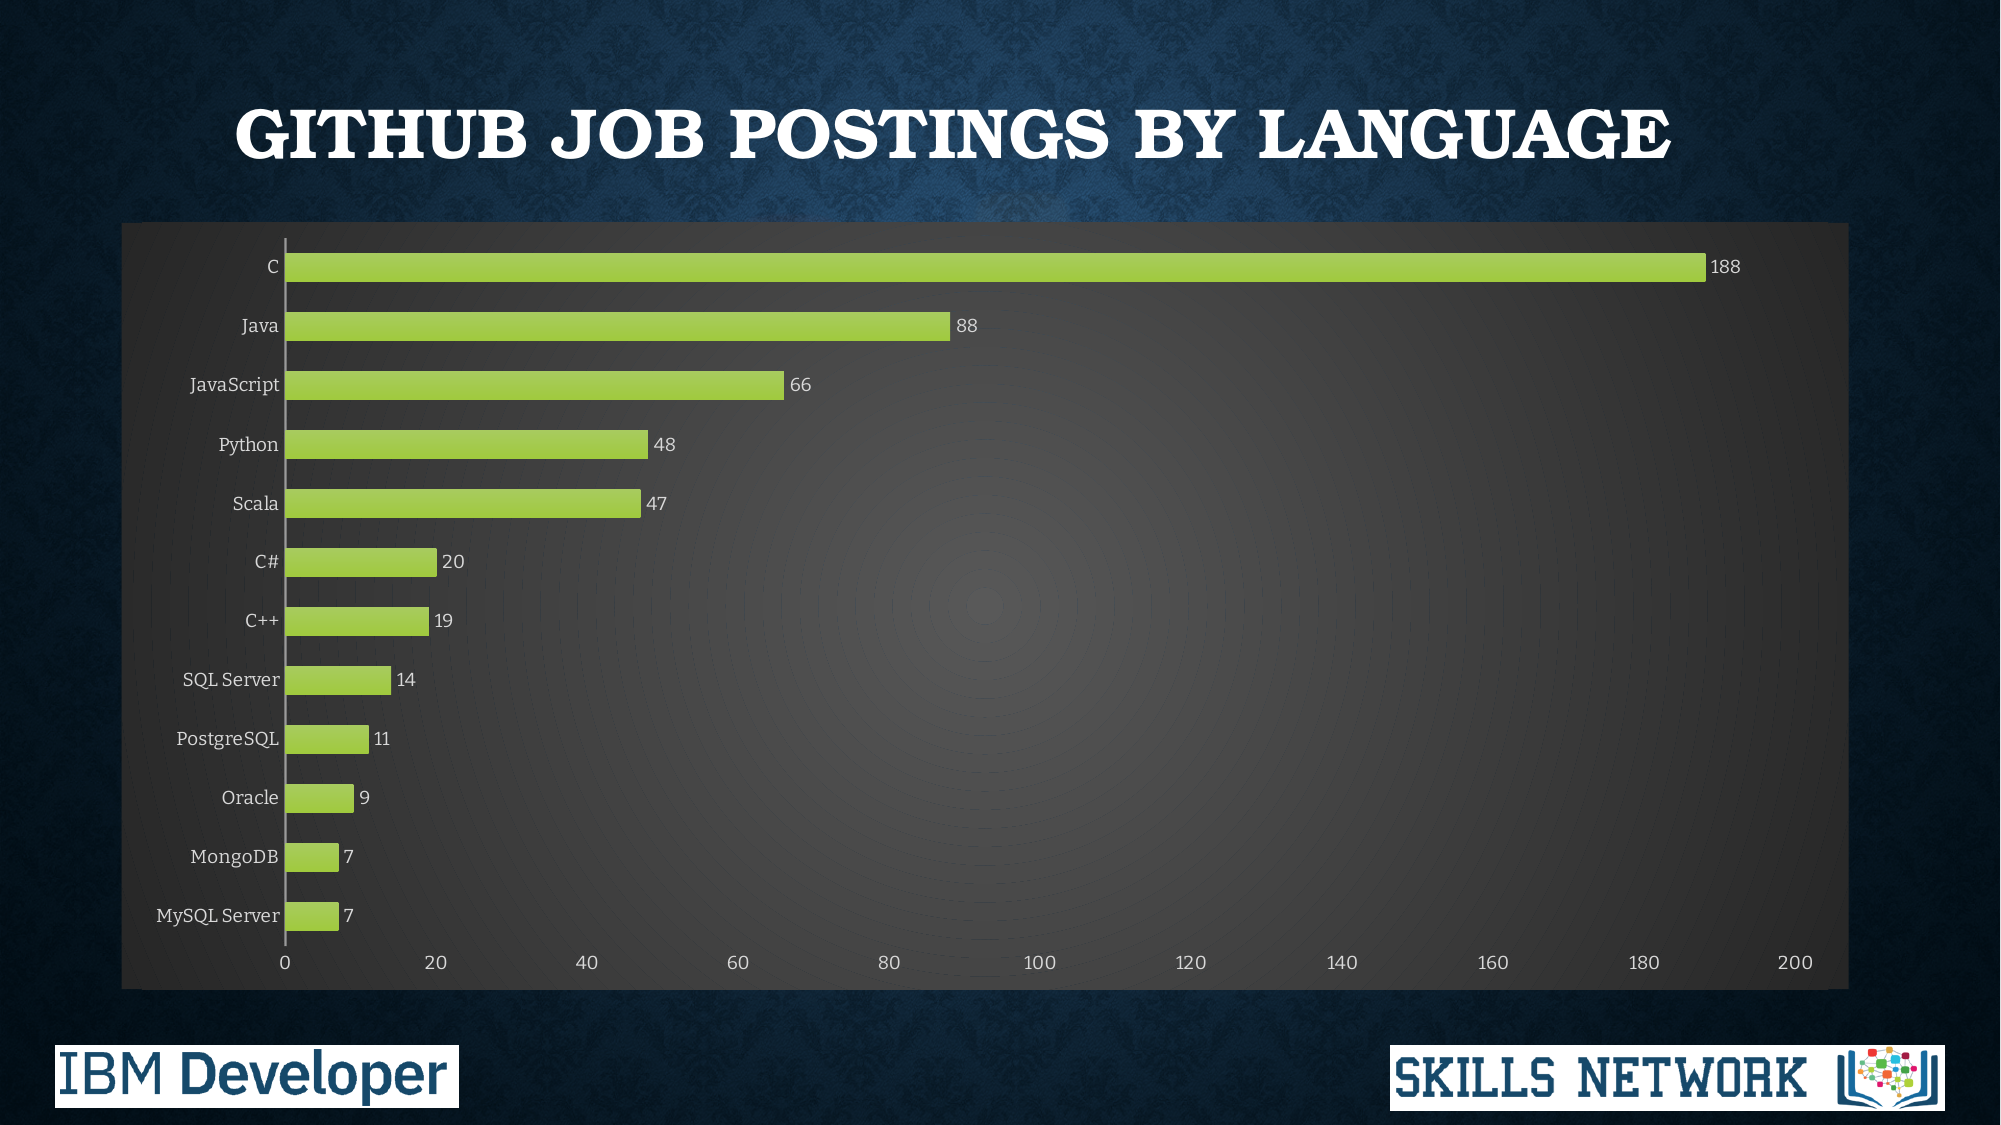

# GITHUB JOB POSTINGS BY LANGUAGE

### Chart

| Category | Column2 |
|---|---|
| MySQL Server | 7.0 |
| MongoDB | 7.0 |
| Oracle | 9.0 |
| PostgreSQL | 11.0 |
| SQL Server | 14.0 |
| C++ | 19.0 |
| C# | 20.0 |
| Scala | 47.0 |
| Python | 48.0 |
| JavaScript | 66.0 |
| Java | 88.0 |
| C | 188.0 |